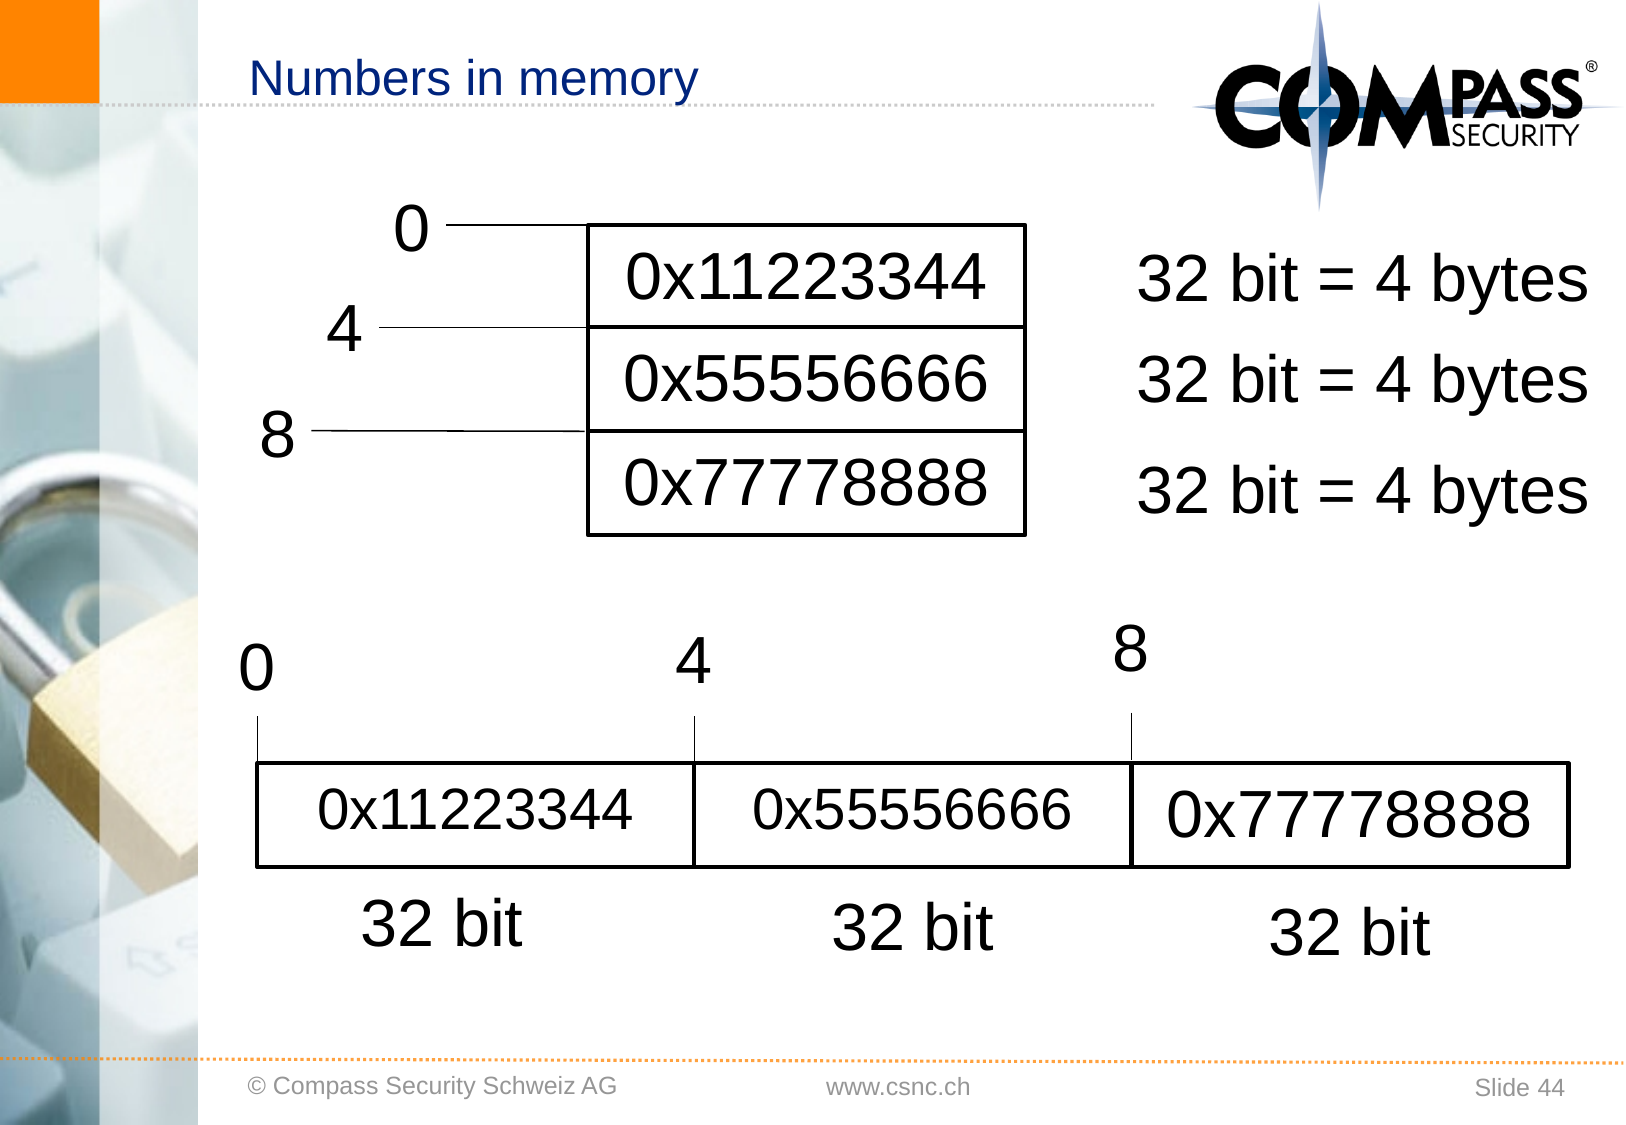

# Numbers in memory
0
0x11223344
32 bit = 4 bytes
4
0x55556666
32 bit = 4 bytes
8
0x77778888
32 bit = 4 bytes
8
4
0
0x11223344
0x55556666
0x77778888
32 bit
32 bit
32 bit